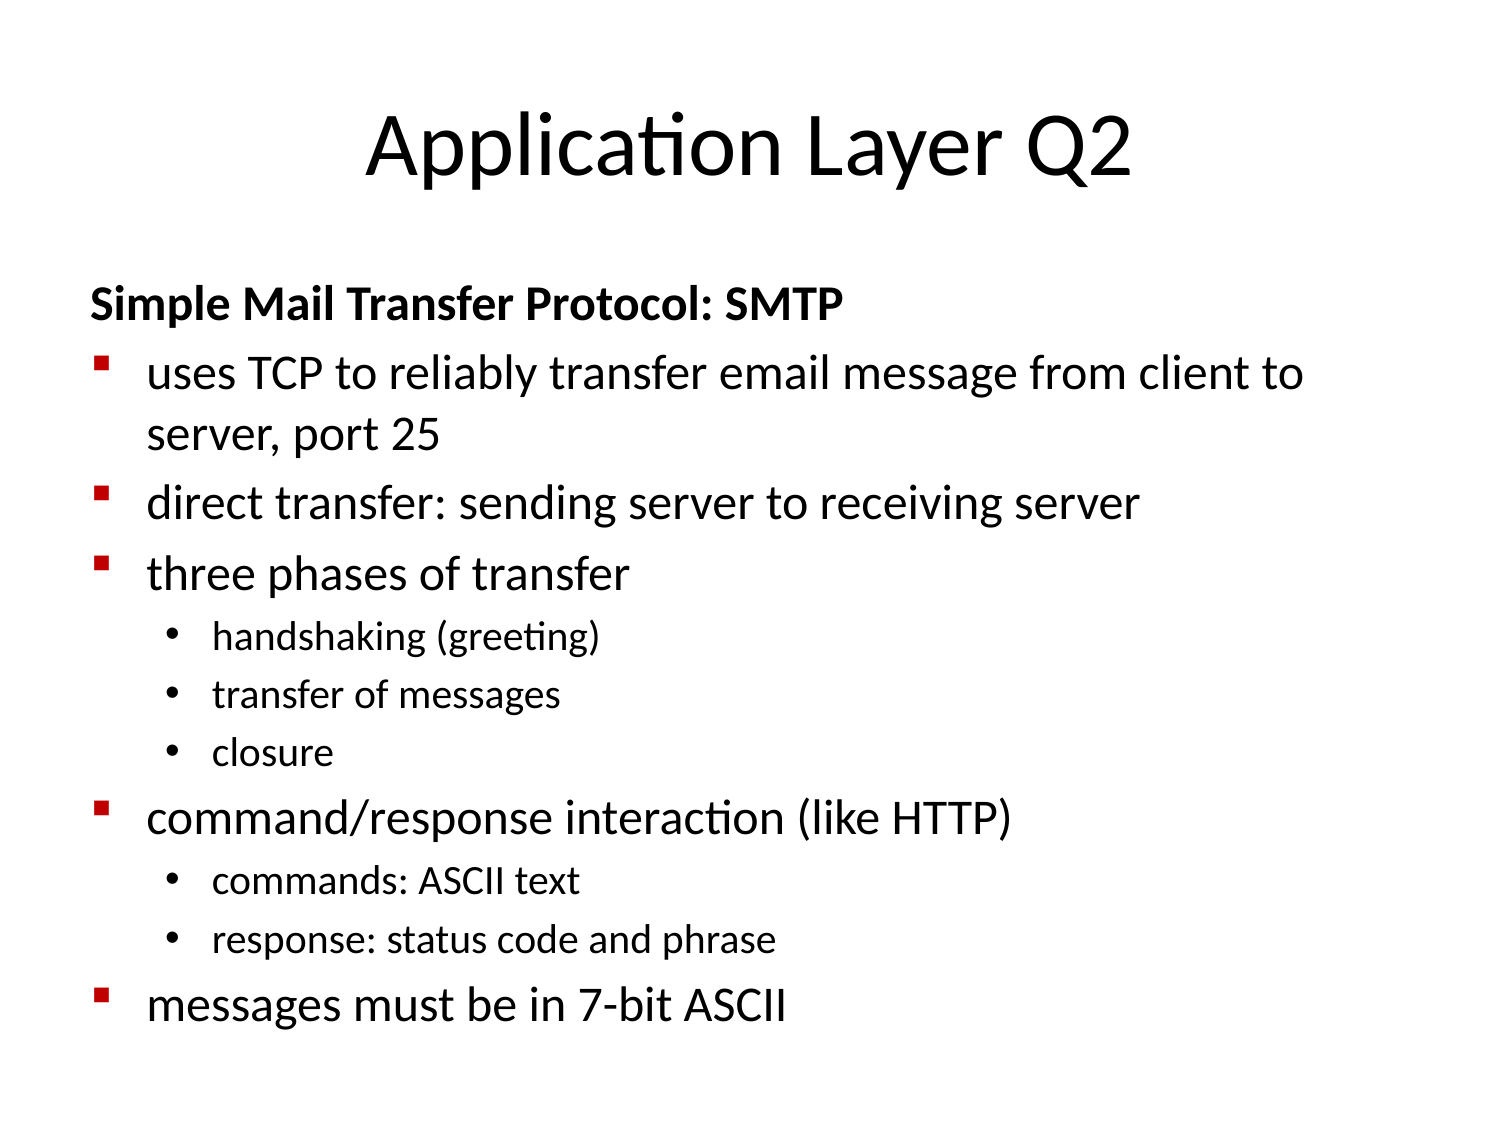

# Application Layer Q2
Simple Mail Transfer Protocol: SMTP
uses TCP to reliably transfer email message from client to server, port 25
direct transfer: sending server to receiving server
three phases of transfer
handshaking (greeting)
transfer of messages
closure
command/response interaction (like HTTP)
commands: ASCII text
response: status code and phrase
messages must be in 7-bit ASCII